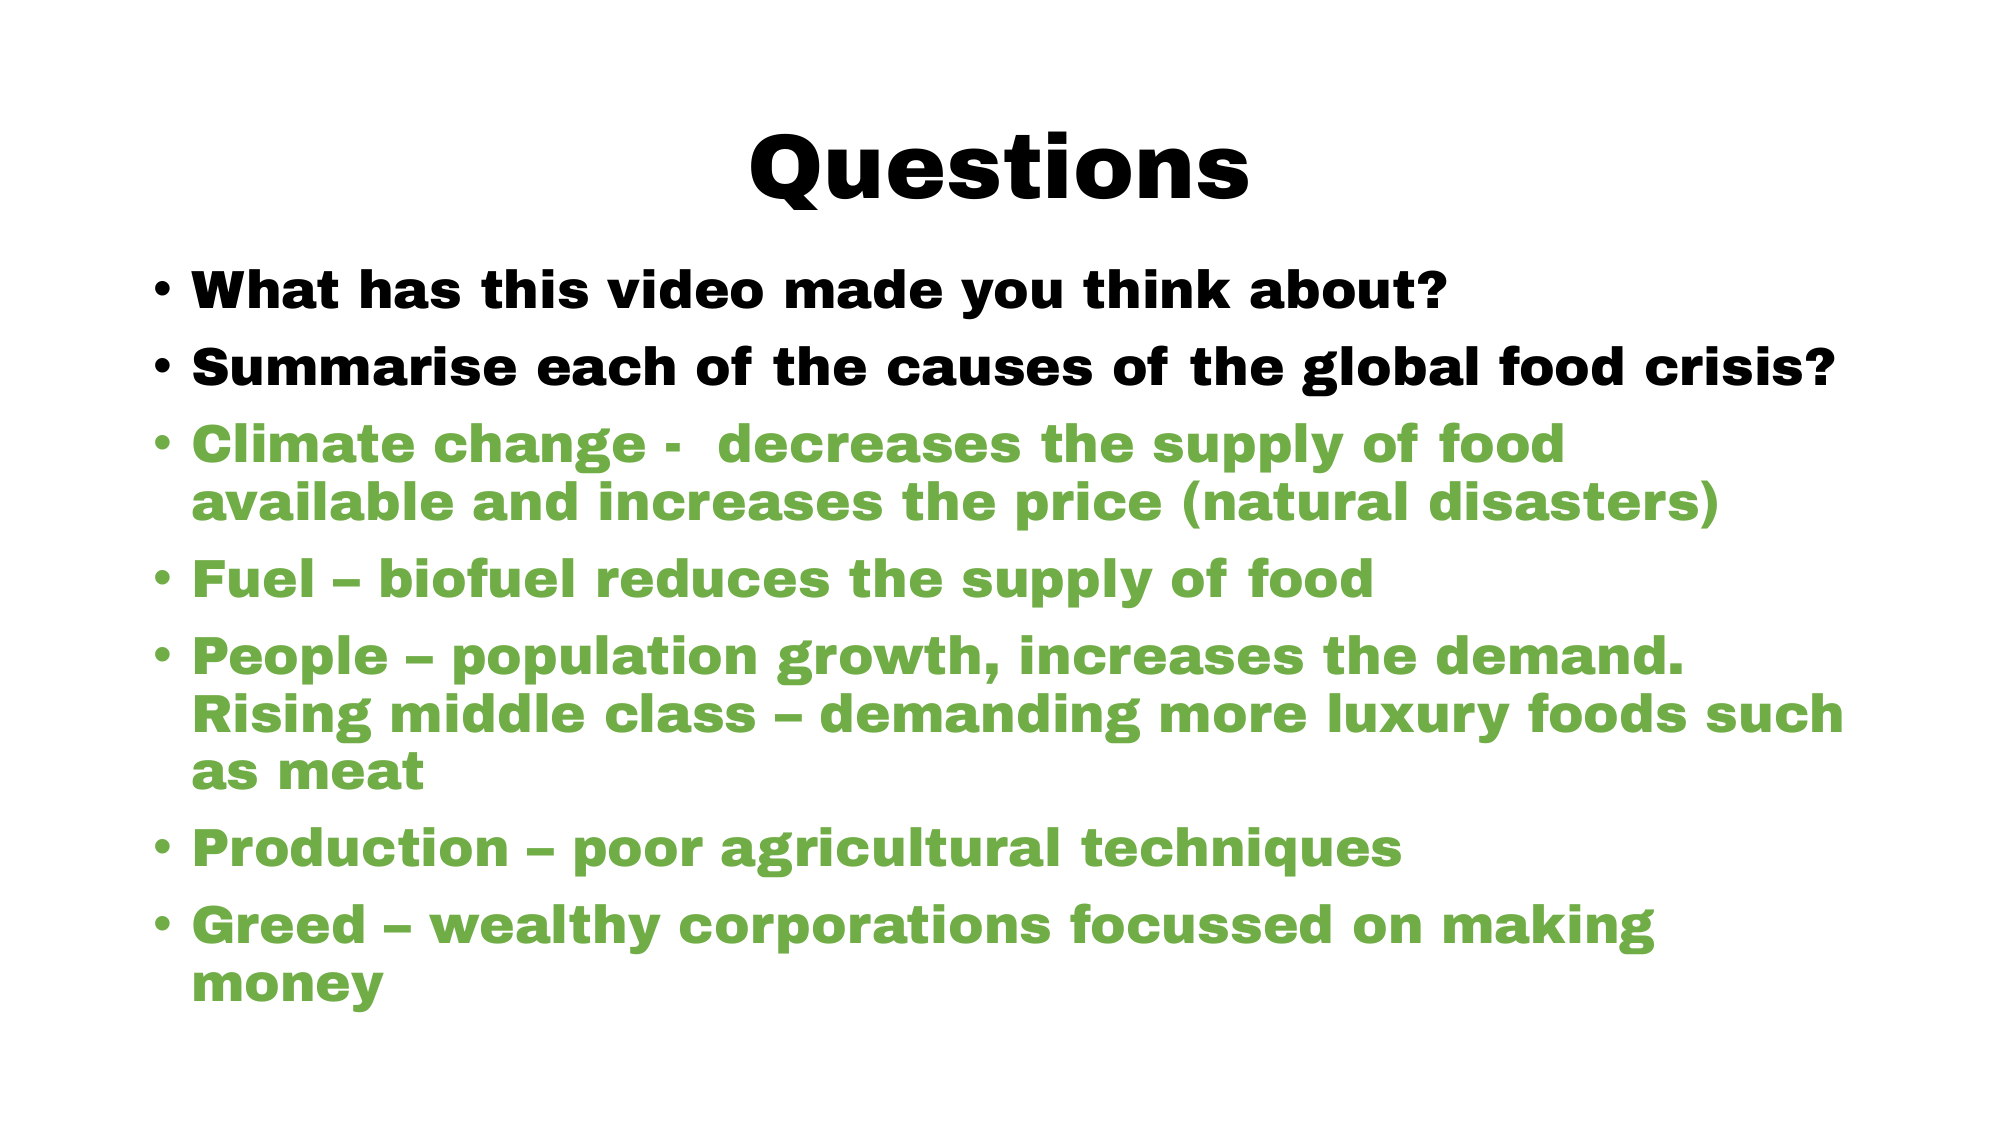

# Questions
What has this video made you think about?
Summarise each of the causes of the global food crisis?
Climate change -  decreases the supply of food available and increases the price (natural disasters)
Fuel – biofuel reduces the supply of food
People – population growth, increases the demand. Rising middle class – demanding more luxury foods such as meat
Production – poor agricultural techniques
Greed – wealthy corporations focussed on making money